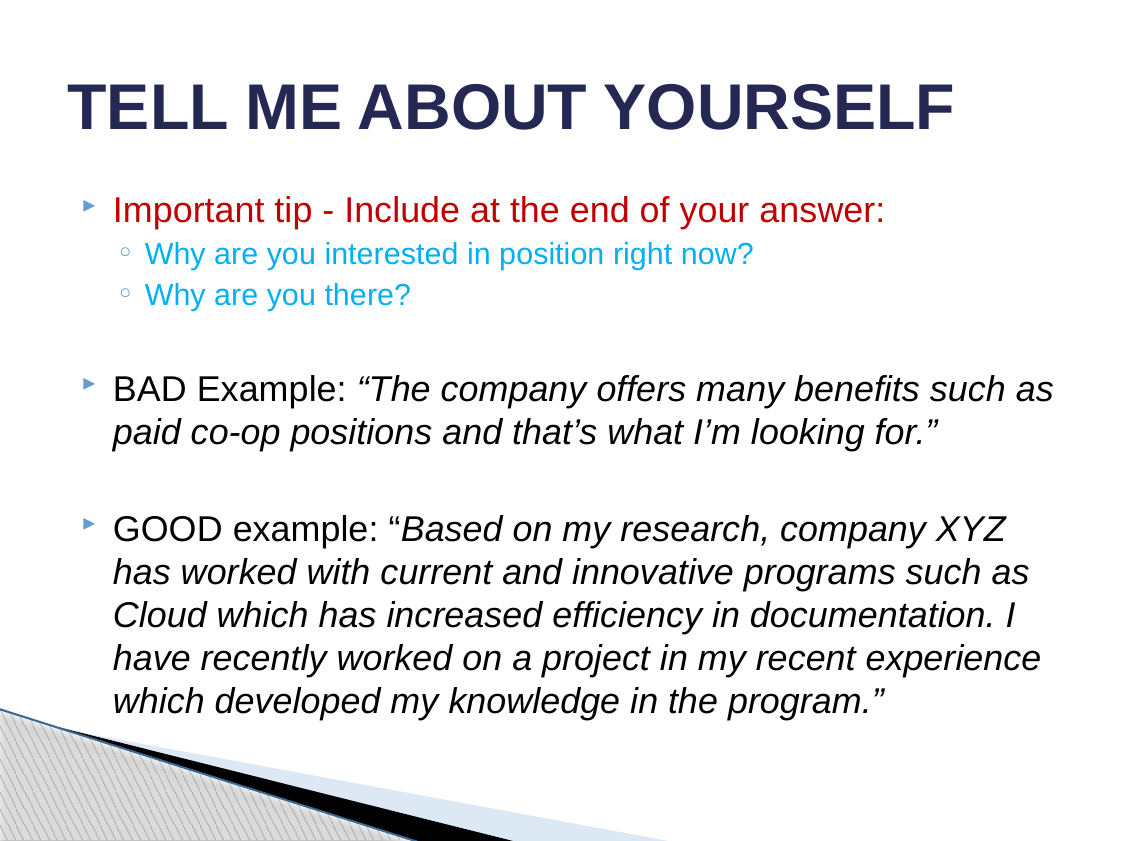

# TELL ME ABOUT YOURSELF
Important tip - Include at the end of your answer:
Why are you interested in position right now?
Why are you there?

BAD Example: “The company offers many benefits such as paid co-op positions and that’s what I’m looking for.”

GOOD example: “Based on my research, company XYZ has worked with current and innovative programs such as Cloud which has increased efficiency in documentation. I have recently worked on a project in my recent experience which developed my knowledge in the program.”